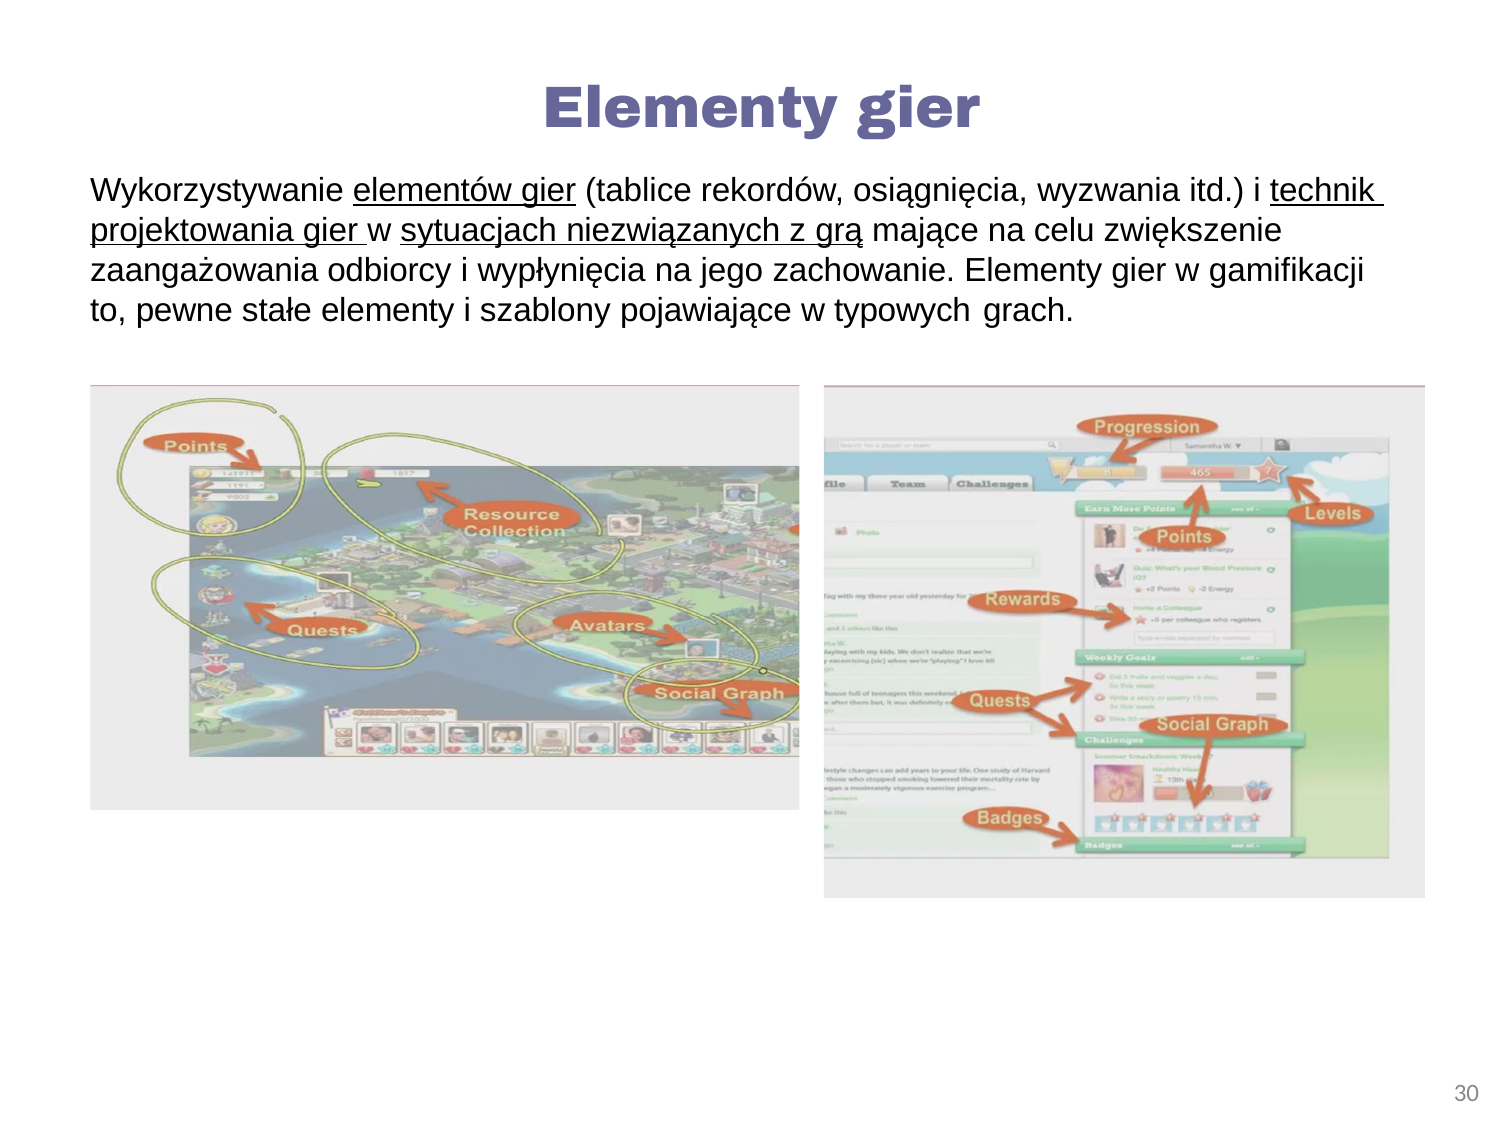

# Elementy gier
Wykorzystywanie elementów gier (tablice rekordów, osiągnięcia, wyzwania itd.) i technik  projektowania gier w sytuacjach niezwiązanych z grą mające na celu zwiększenie  zaangażowania odbiorcy i wypłynięcia na jego zachowanie. Elementy gier w gamifikacji  to, pewne stałe elementy i szablony pojawiające w typowych grach.

30